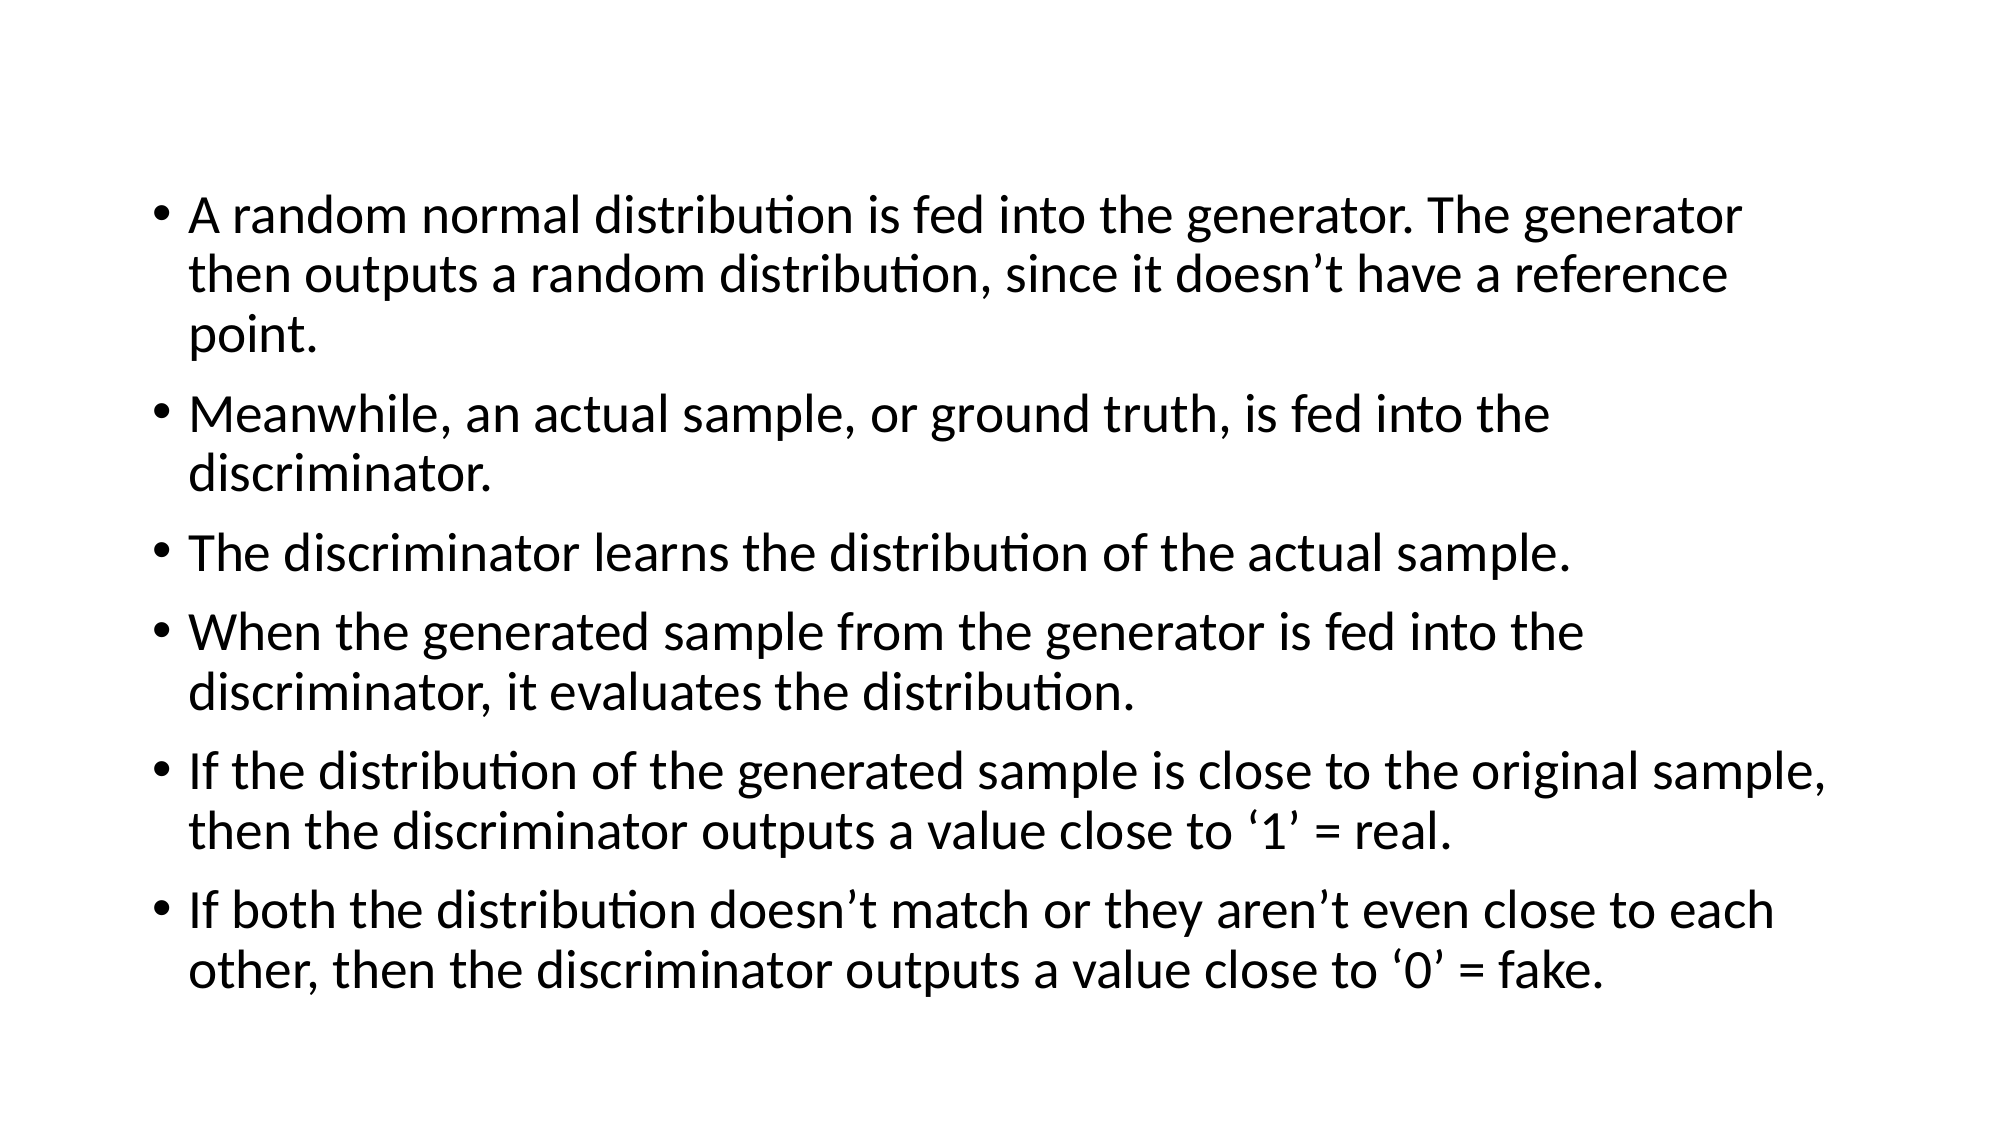

#
A random normal distribution is fed into the generator. The generator then outputs a random distribution, since it doesn’t have a reference point.
Meanwhile, an actual sample, or ground truth, is fed into the discriminator.
The discriminator learns the distribution of the actual sample.
When the generated sample from the generator is fed into the discriminator, it evaluates the distribution.
If the distribution of the generated sample is close to the original sample, then the discriminator outputs a value close to ‘1’ = real.
If both the distribution doesn’t match or they aren’t even close to each other, then the discriminator outputs a value close to ‘0’ = fake.